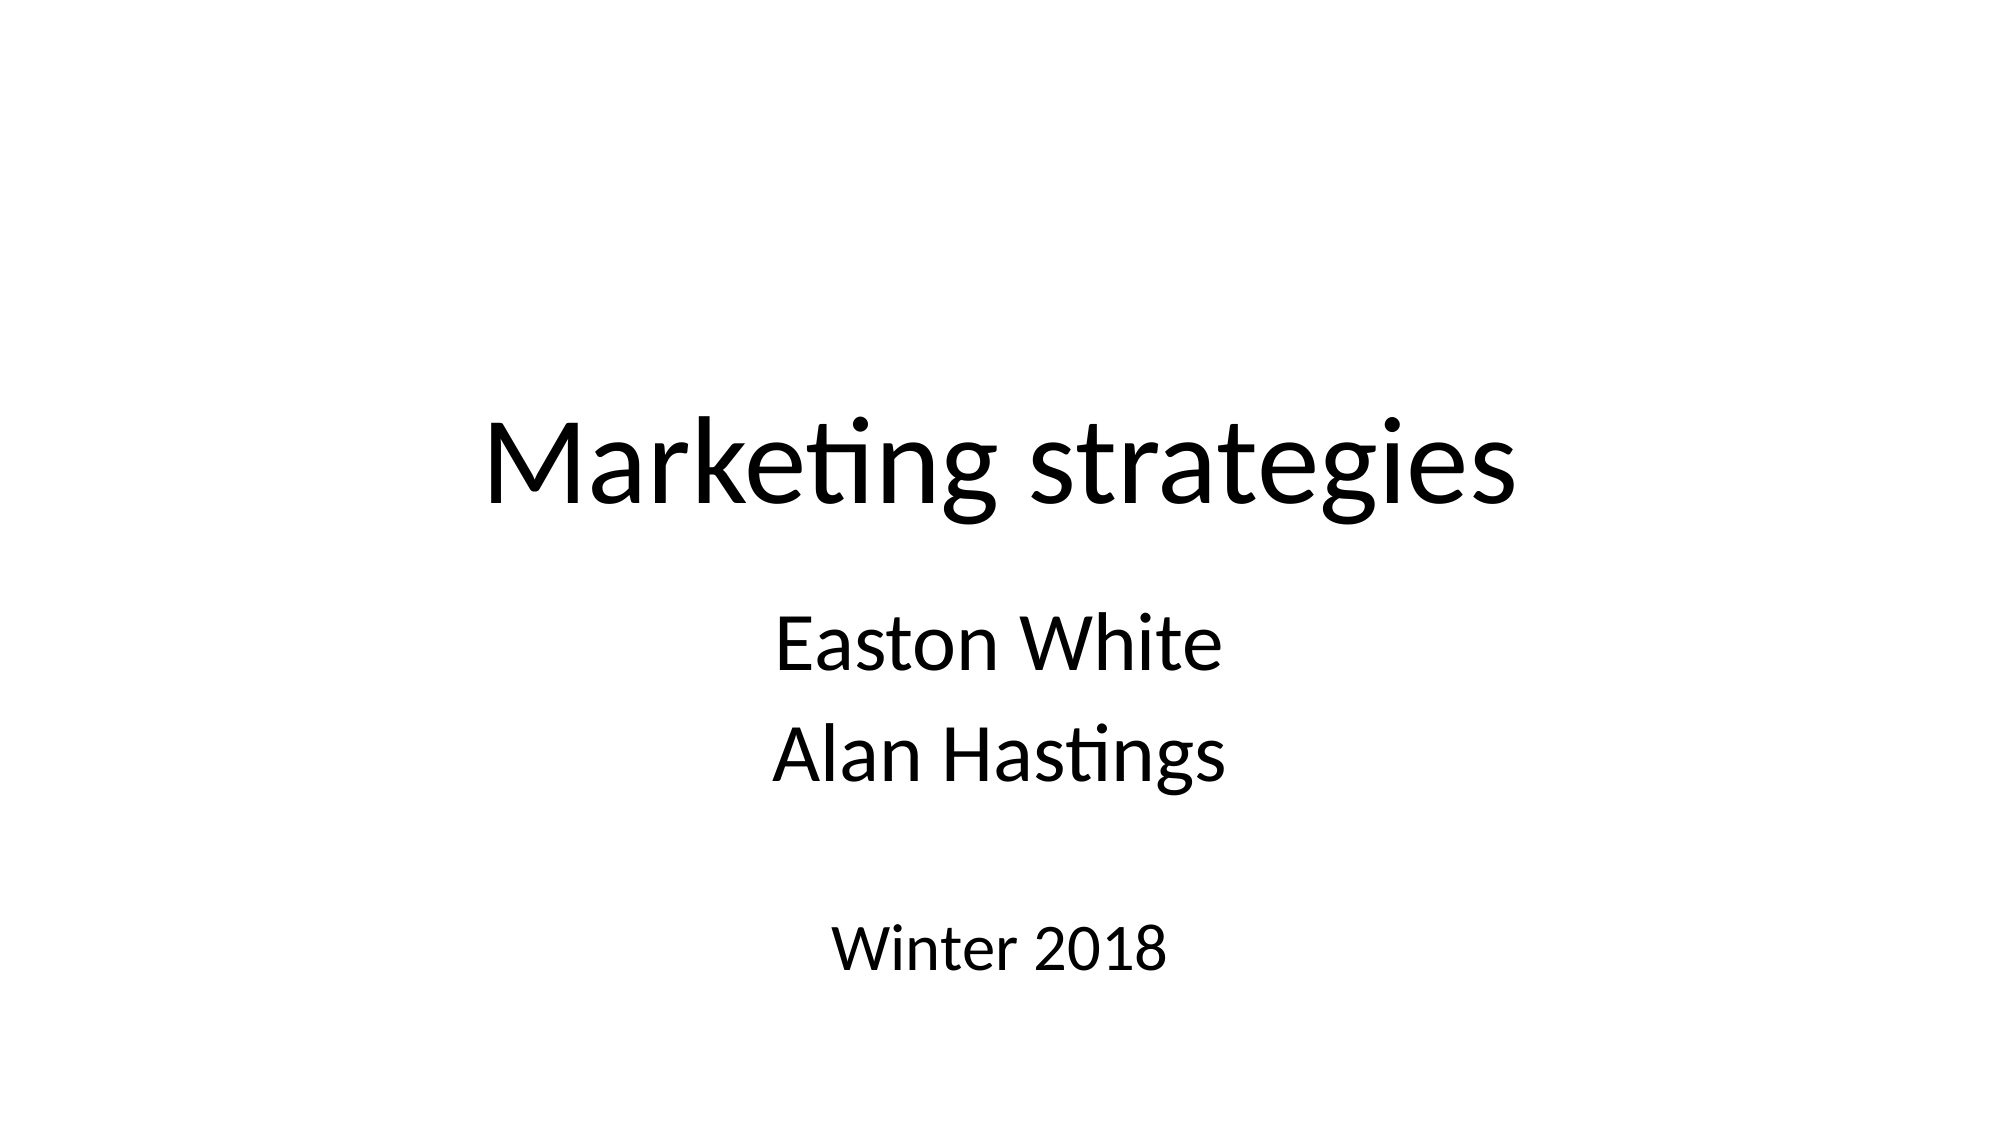

# Marketing strategies
Easton White
Alan Hastings

Winter 2018